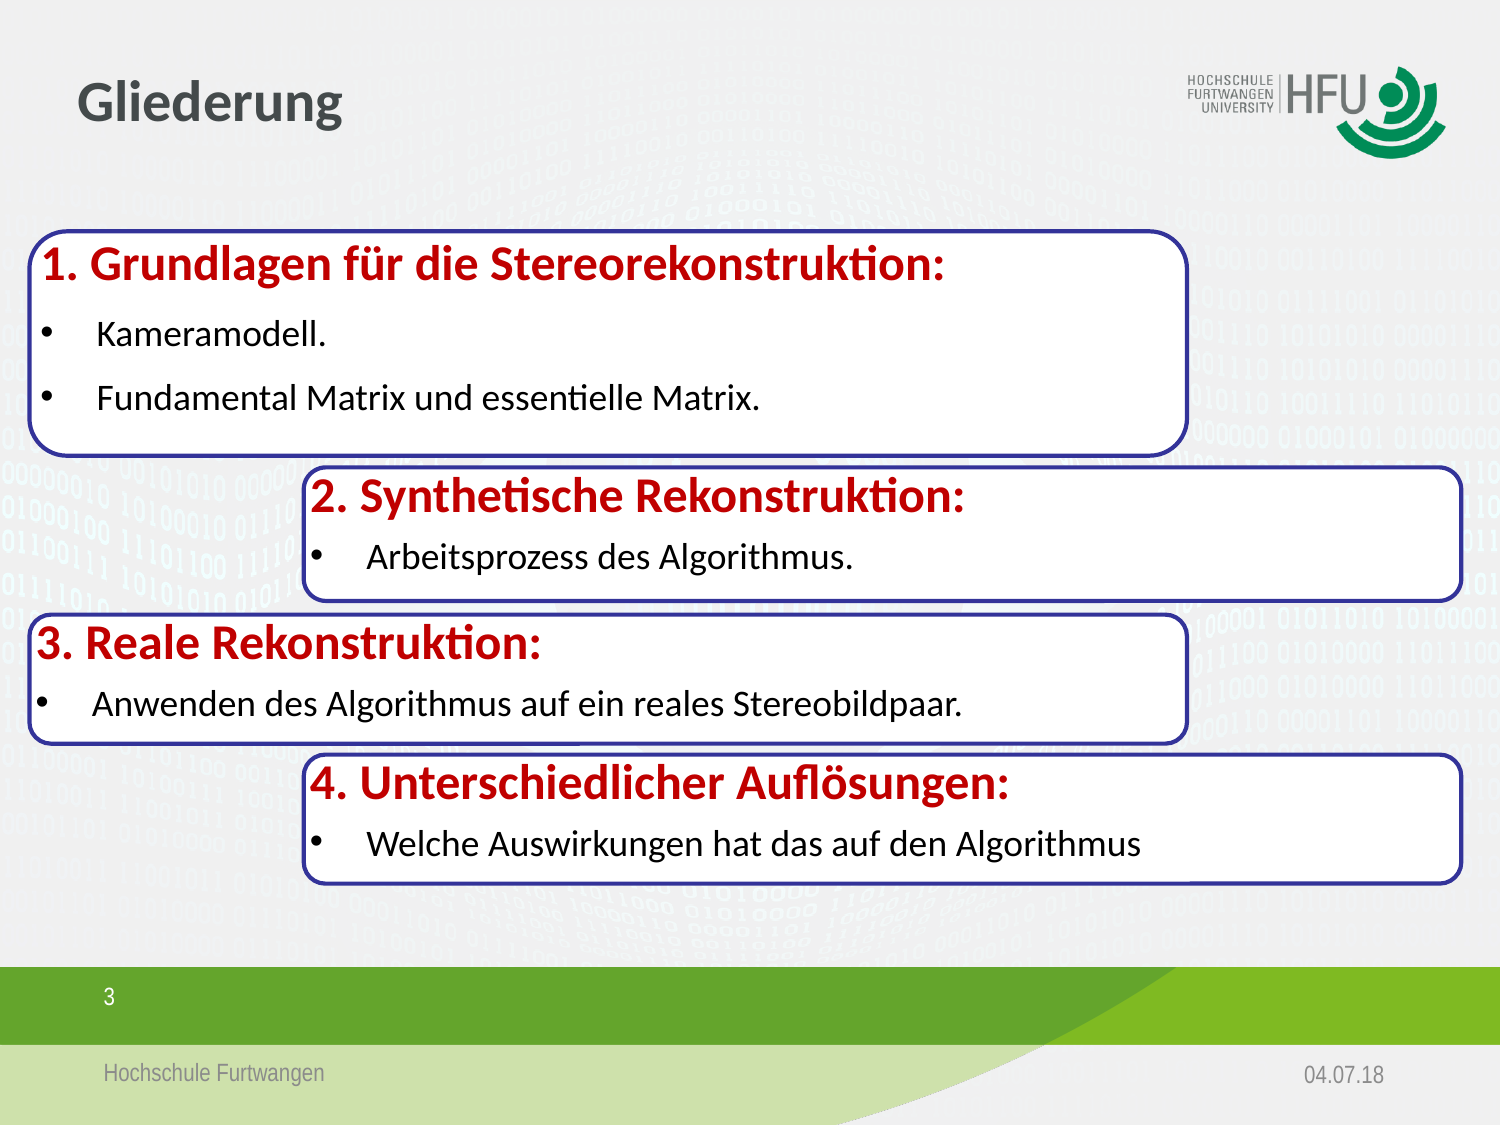

# Gliederung
1. Grundlagen für die Stereorekonstruktion:
Kameramodell.
Fundamental Matrix und essentielle Matrix.

2. Synthetische Rekonstruktion:
Arbeitsprozess des Algorithmus.
3. Reale Rekonstruktion:
Anwenden des Algorithmus auf ein reales Stereobildpaar.
4. Unterschiedlicher Auflösungen:
Welche Auswirkungen hat das auf den Algorithmus
3
Hochschule Furtwangen
04.07.18